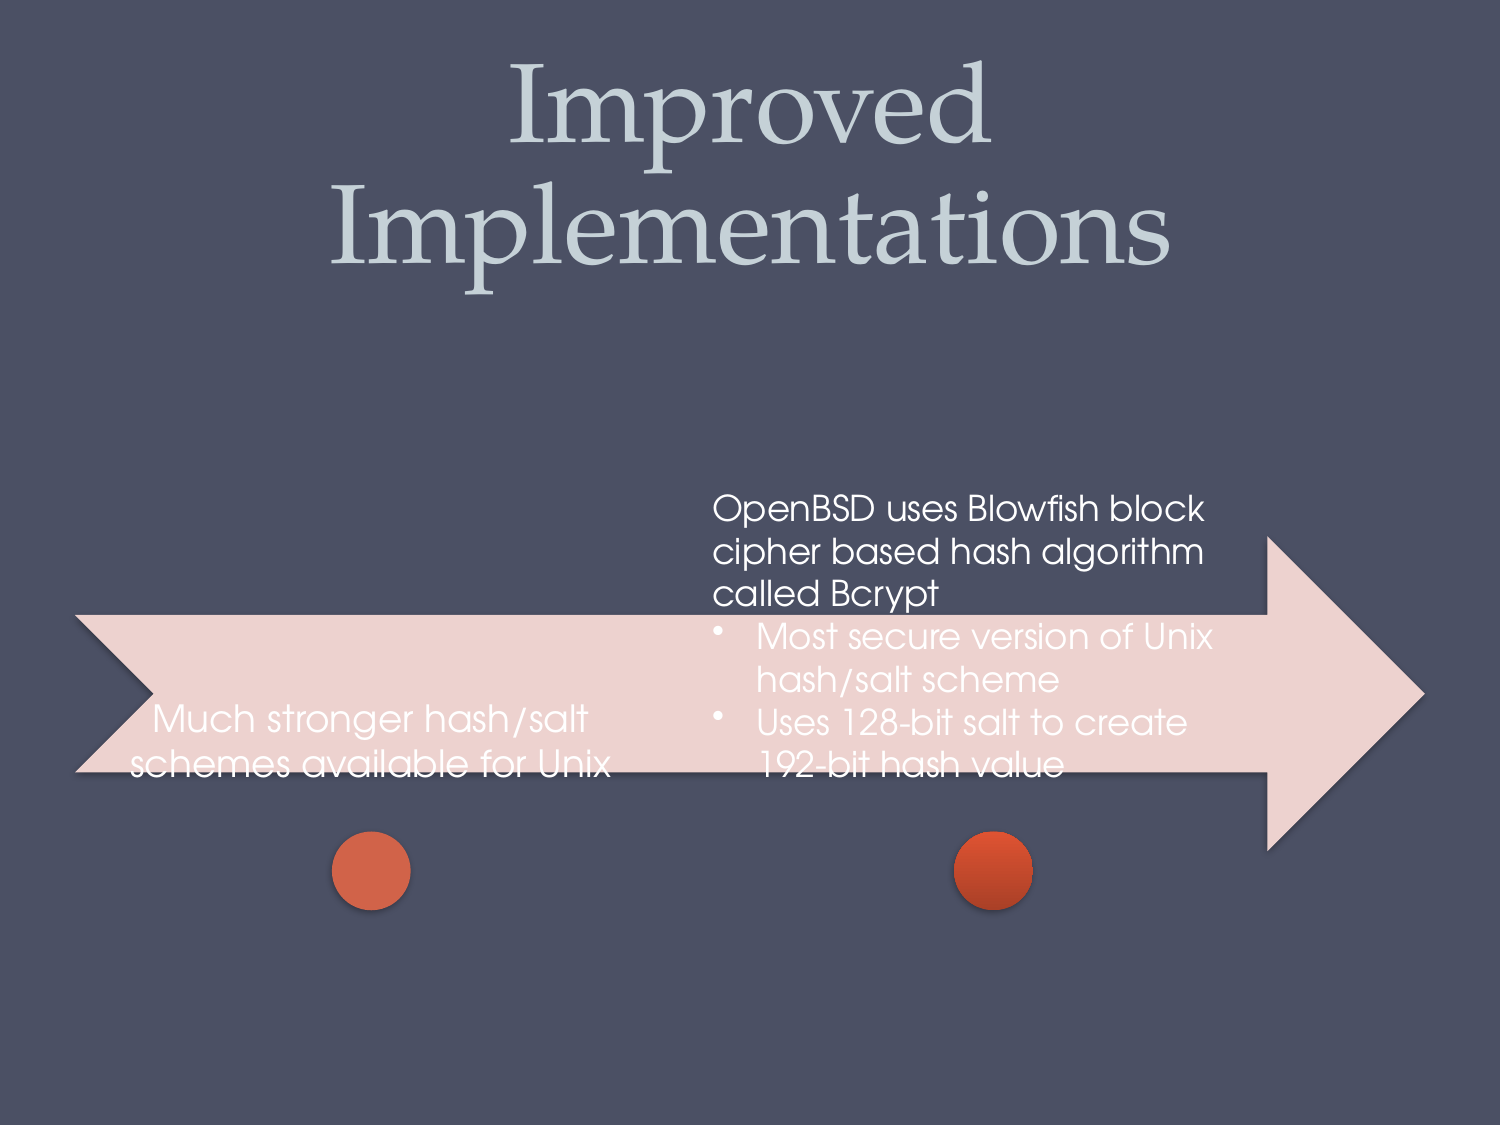

# Improved Implementations
Much stronger hash/salt schemes available for Unix
OpenBSD uses Blowfish block cipher based hash algorithm called Bcrypt
Most secure version of Unix hash/salt scheme
Uses 128-bit salt to create    192-bit hash value